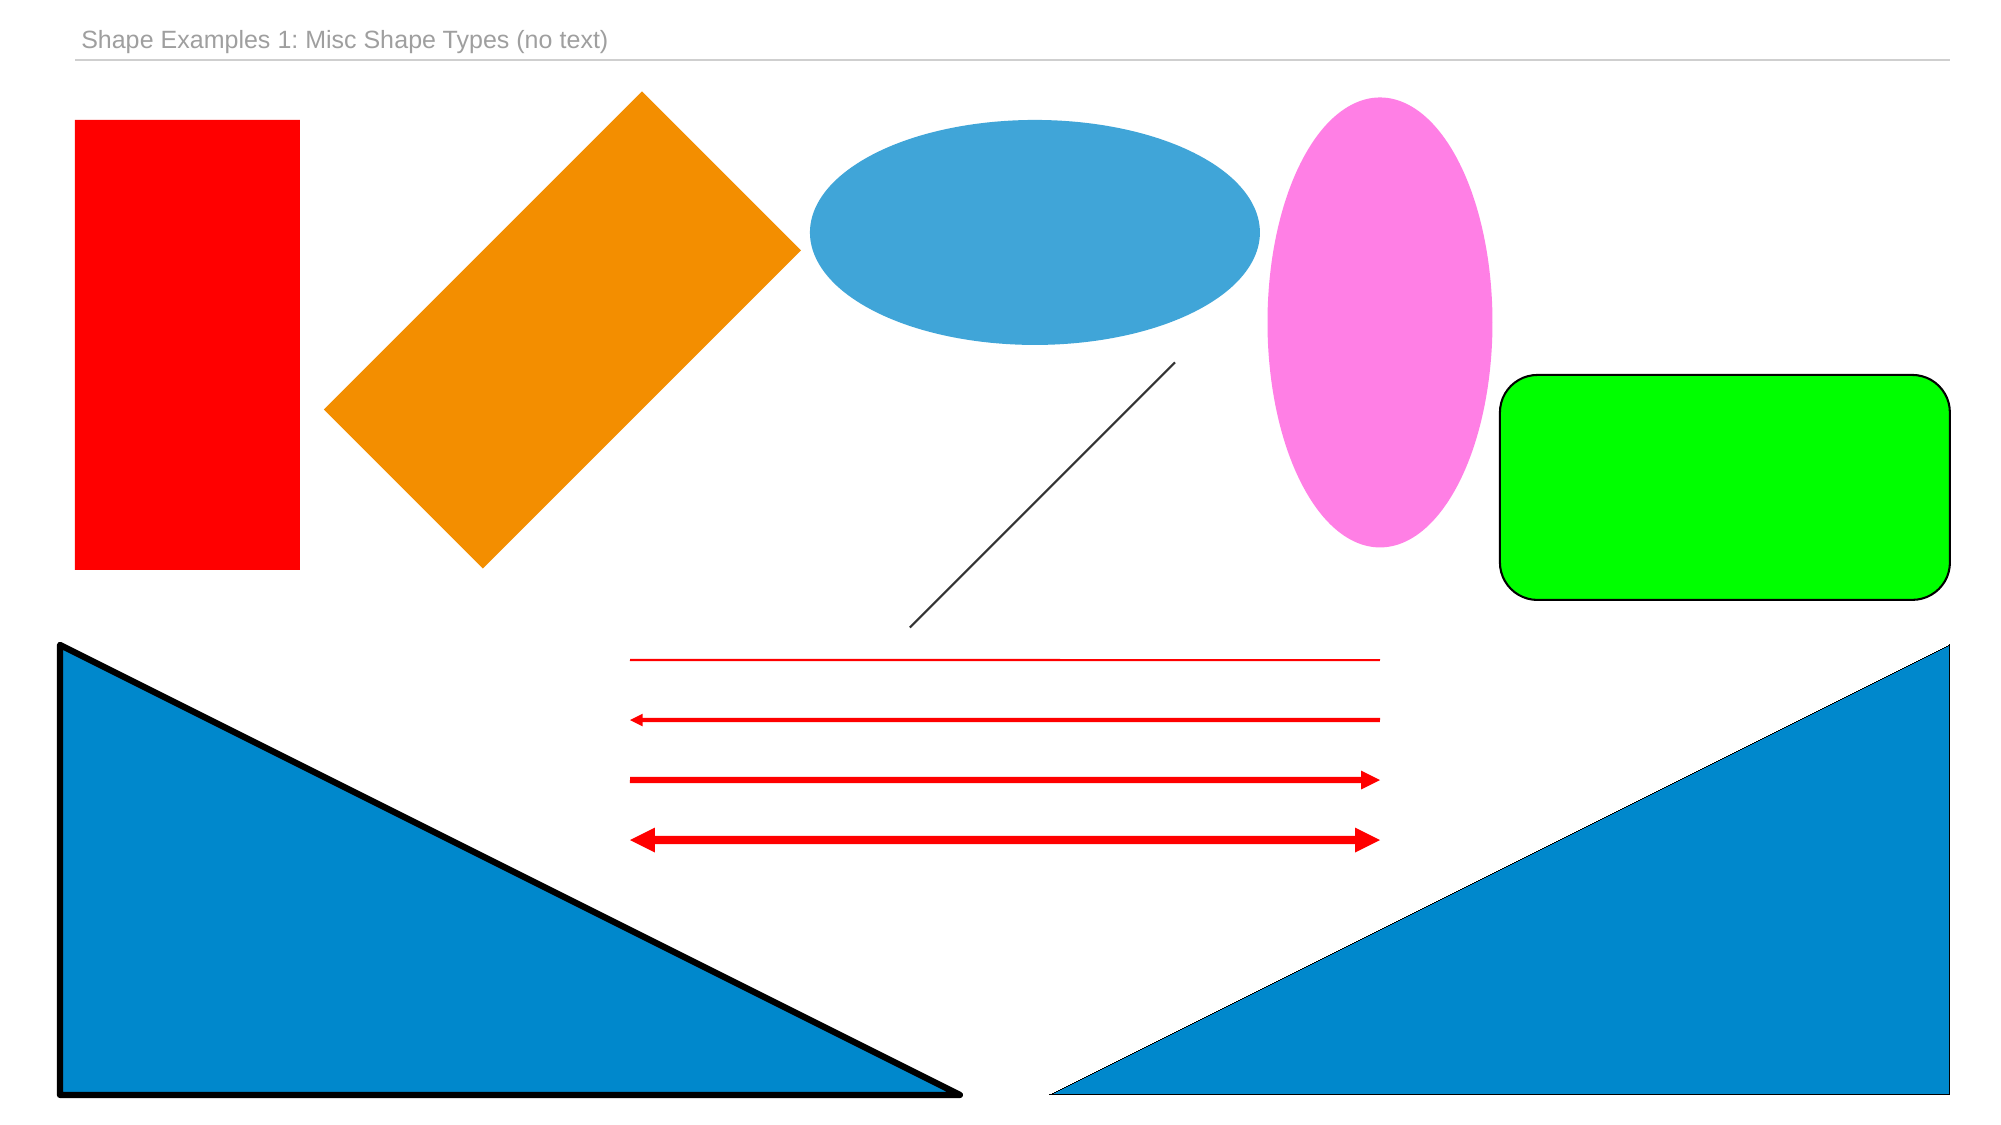

| Shape Examples 1: Misc Shape Types (no text) |
| --- |